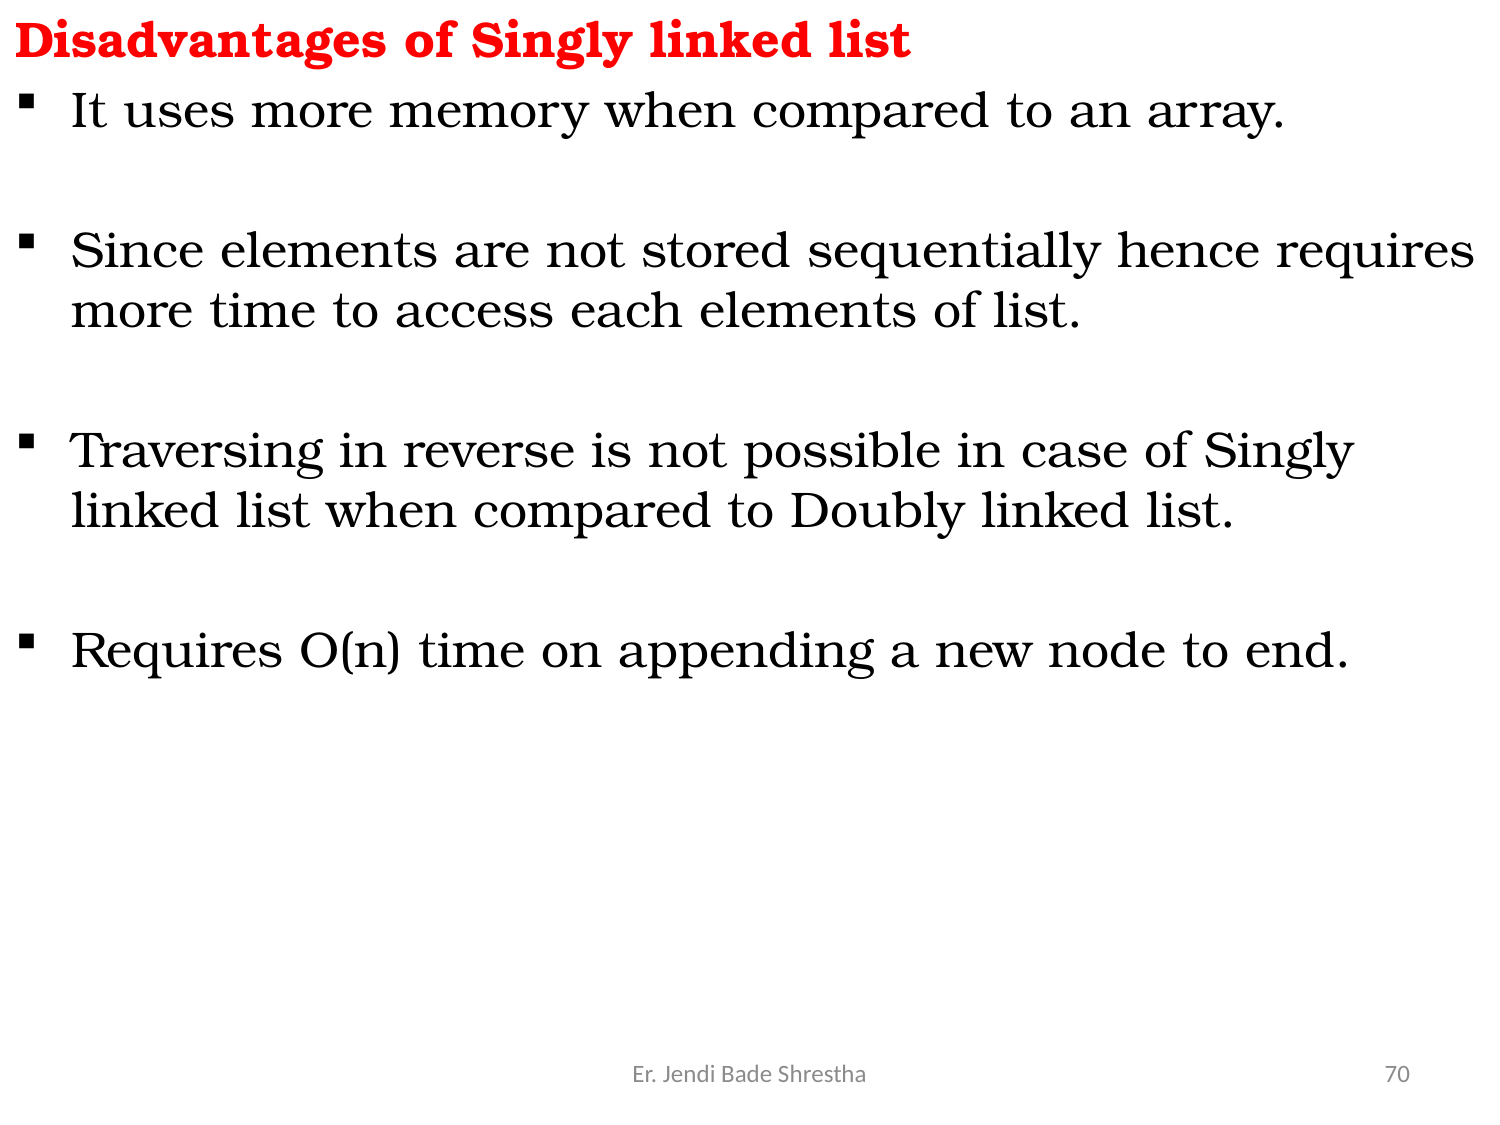

Disadvantages of Singly linked list
It uses more memory when compared to an array.

Since elements are not stored sequentially hence requires more time to access each elements of list.

Traversing in reverse is not possible in case of Singly linked list when compared to Doubly linked list.

Requires O(n) time on appending a new node to end.
Er. Jendi Bade Shrestha
70